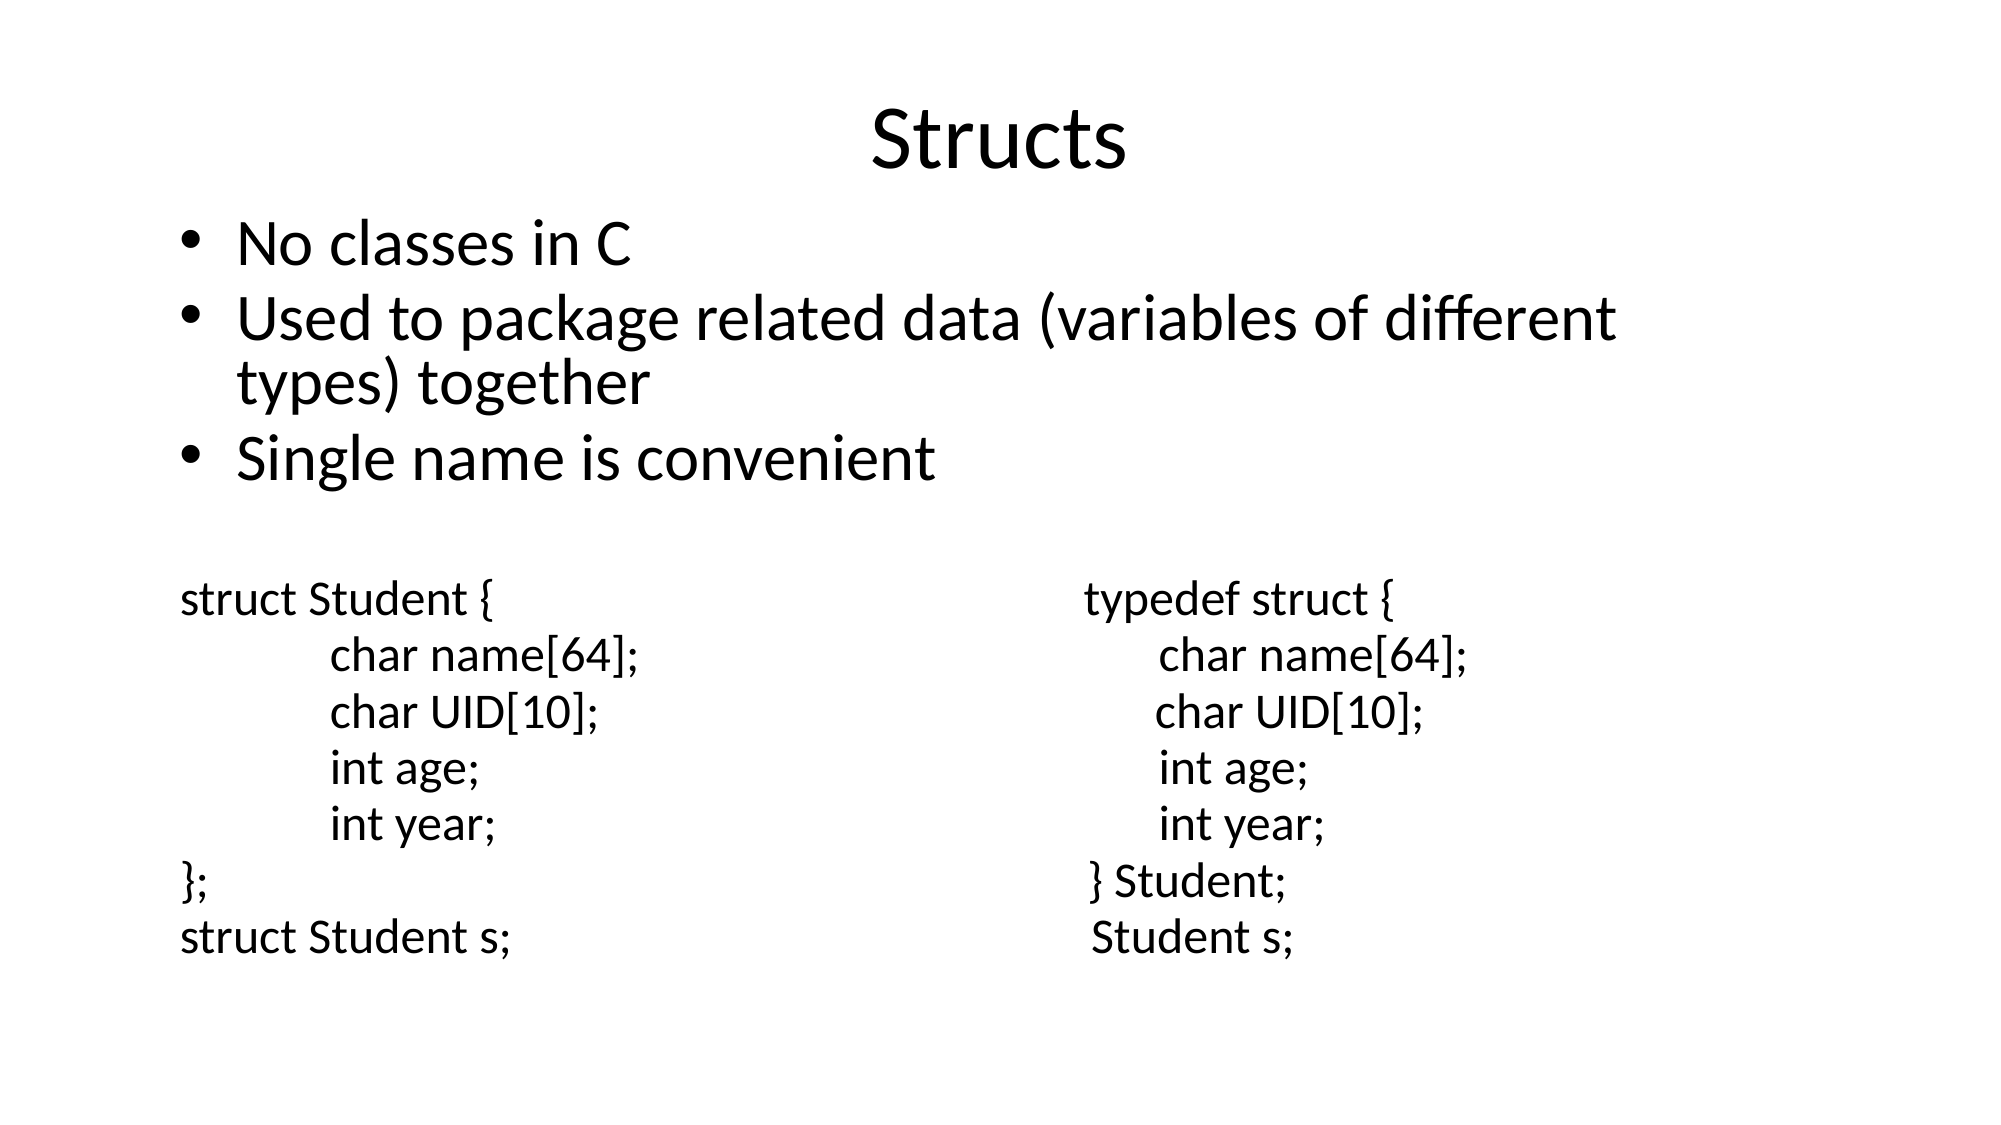

# Structs
No classes in C
Used to package related data (variables of different types) together
Single name is convenient

struct Student {		                           typedef struct {
	char name[64];			       char name[64];
	char UID[10];			                    char UID[10];
	int age;				       int age;
	int year; 			          	       int year;
};					              } Student;
struct Student s;				 Student s;